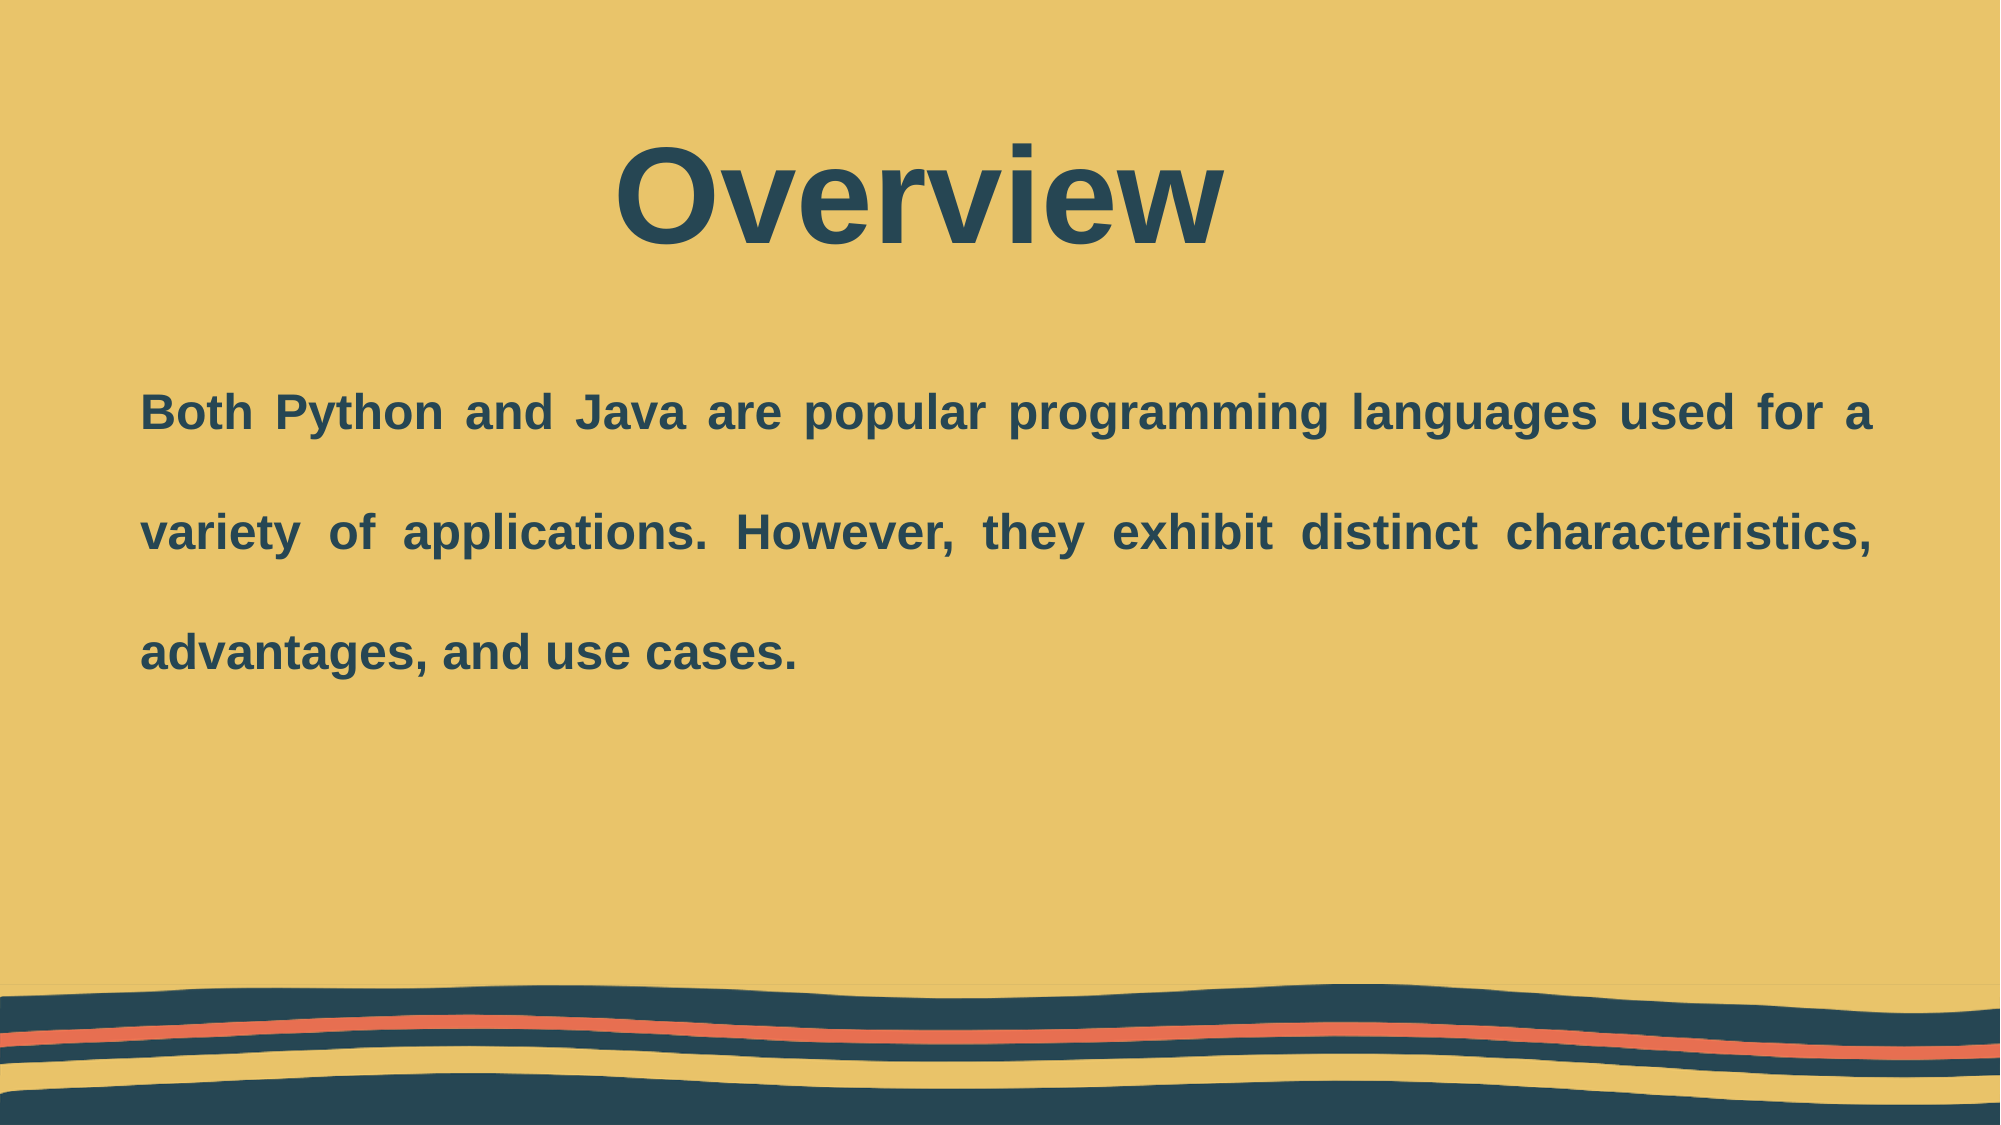

# Overview
Both Python and Java are popular programming languages used for a variety of applications. However, they exhibit distinct characteristics, advantages, and use cases.